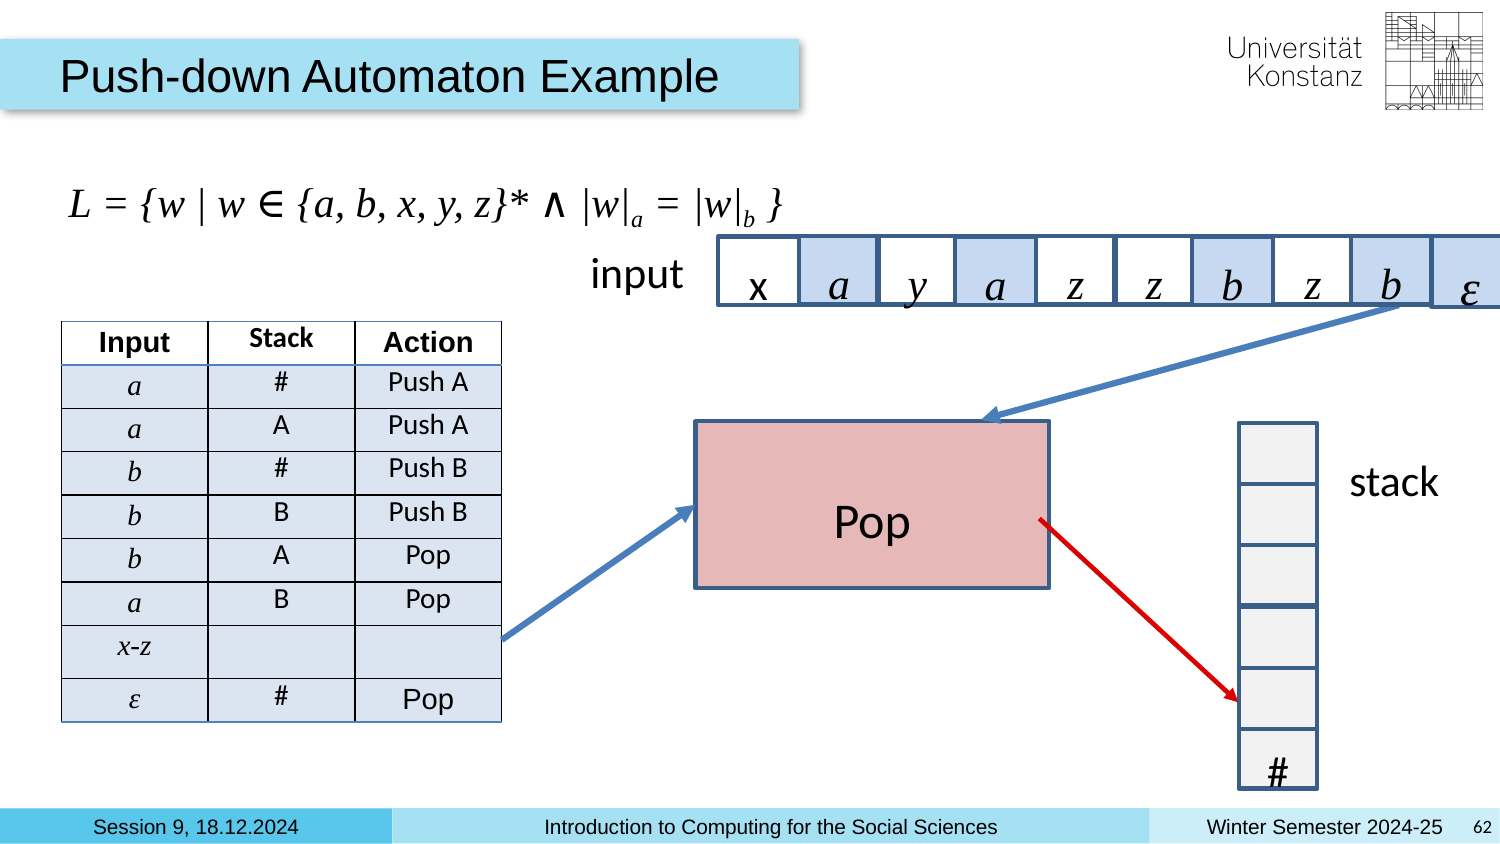

Push-down Automaton Example

L = {w | w ∈ {a, b, x, y, z}* ∧ |w|a = |w|b }

a

y

z

z

z

b

ε

x

a

b
input

| Input | Stack | Action |
| --- | --- | --- |
| a | # | Push A |
| a | A | Push A |
| b | # | Push B |
| b | B | Push B |
| b | A | Pop |
| a | B | Pop |
| x-z |  |  |
| ε | # | Pop |

Pop

stack

#